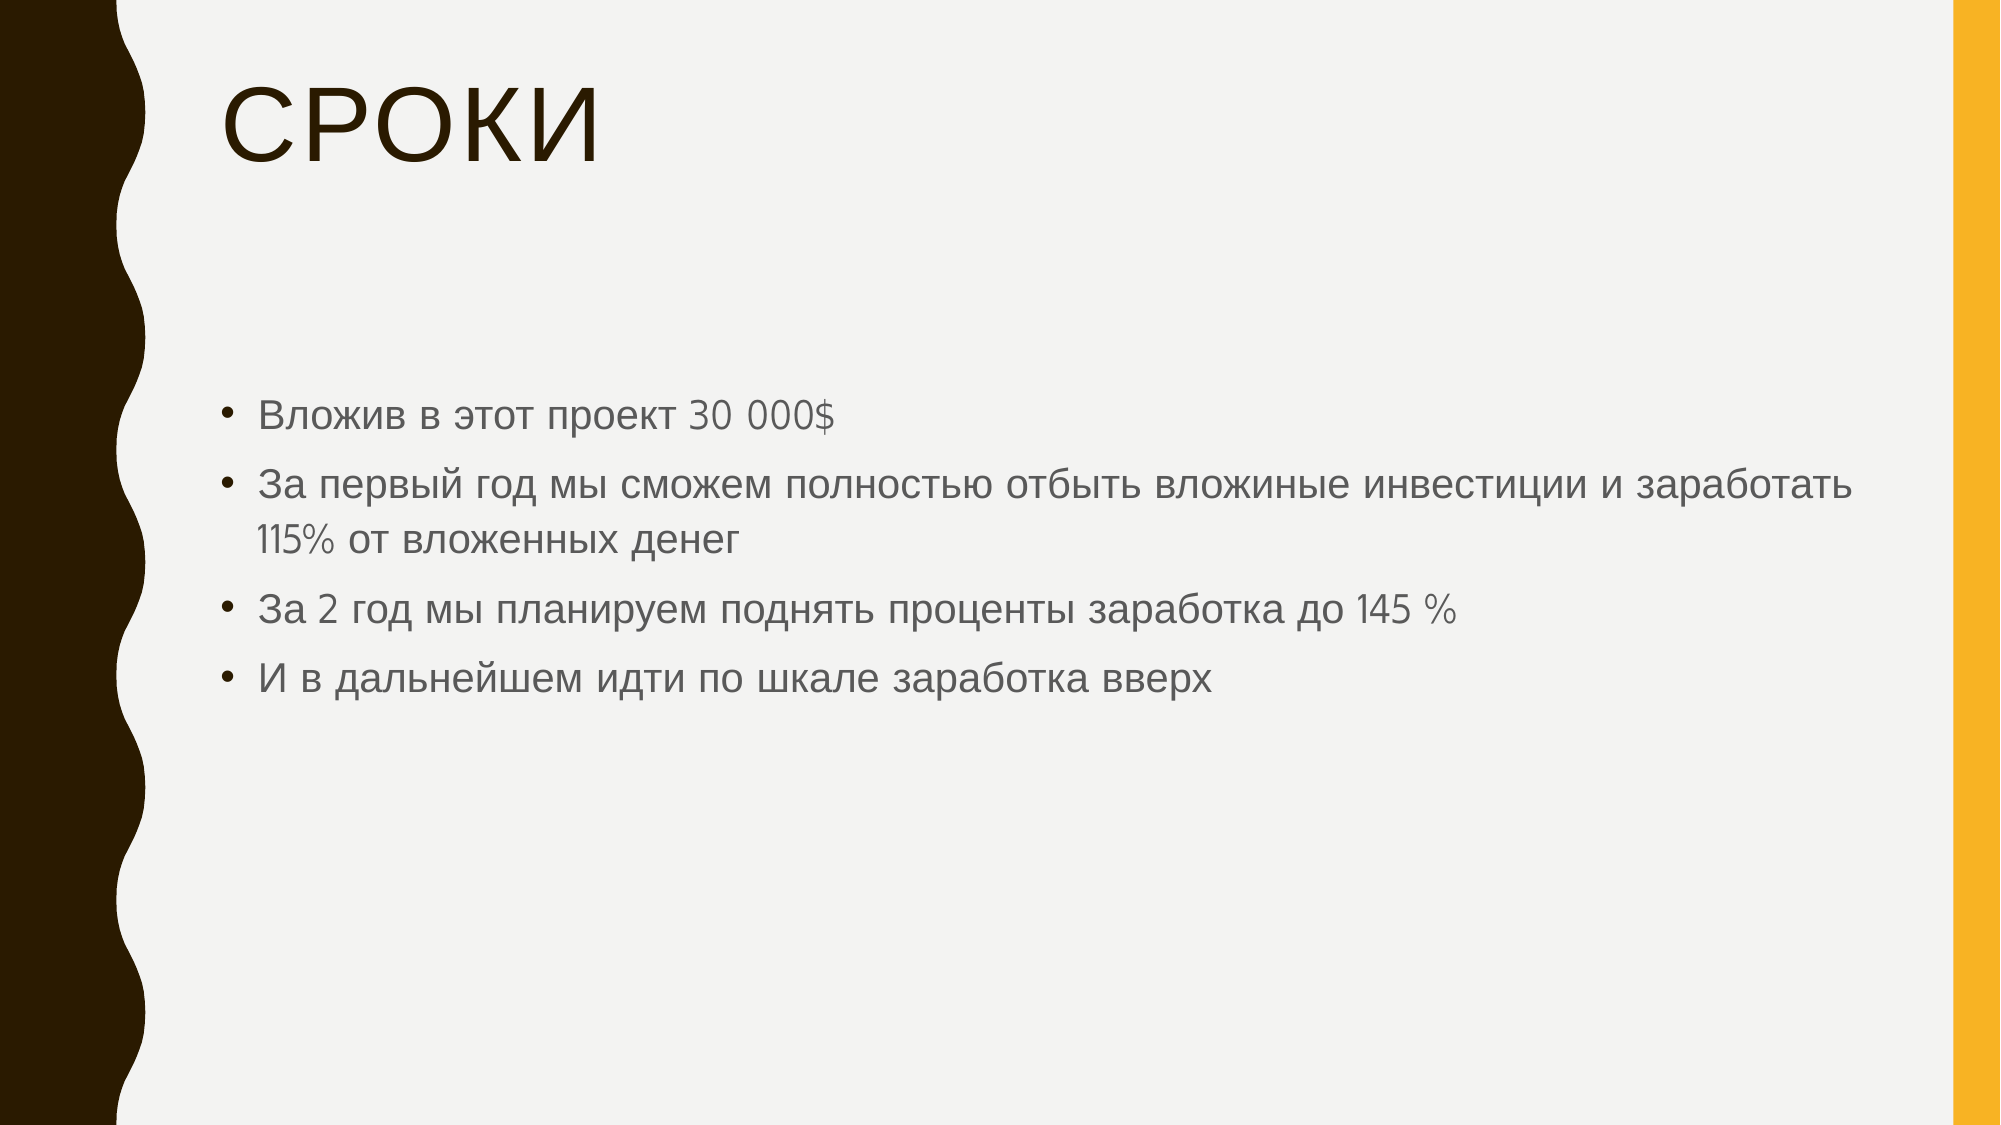

# Сроки
Вложив в этот проект 30 000$
За первый год мы сможем полностью отбыть вложиные инвестиции и заработать 115% от вложенных денег
За 2 год мы планируем поднять проценты заработка до 145 %
И в дальнейшем идти по шкале заработка вверх